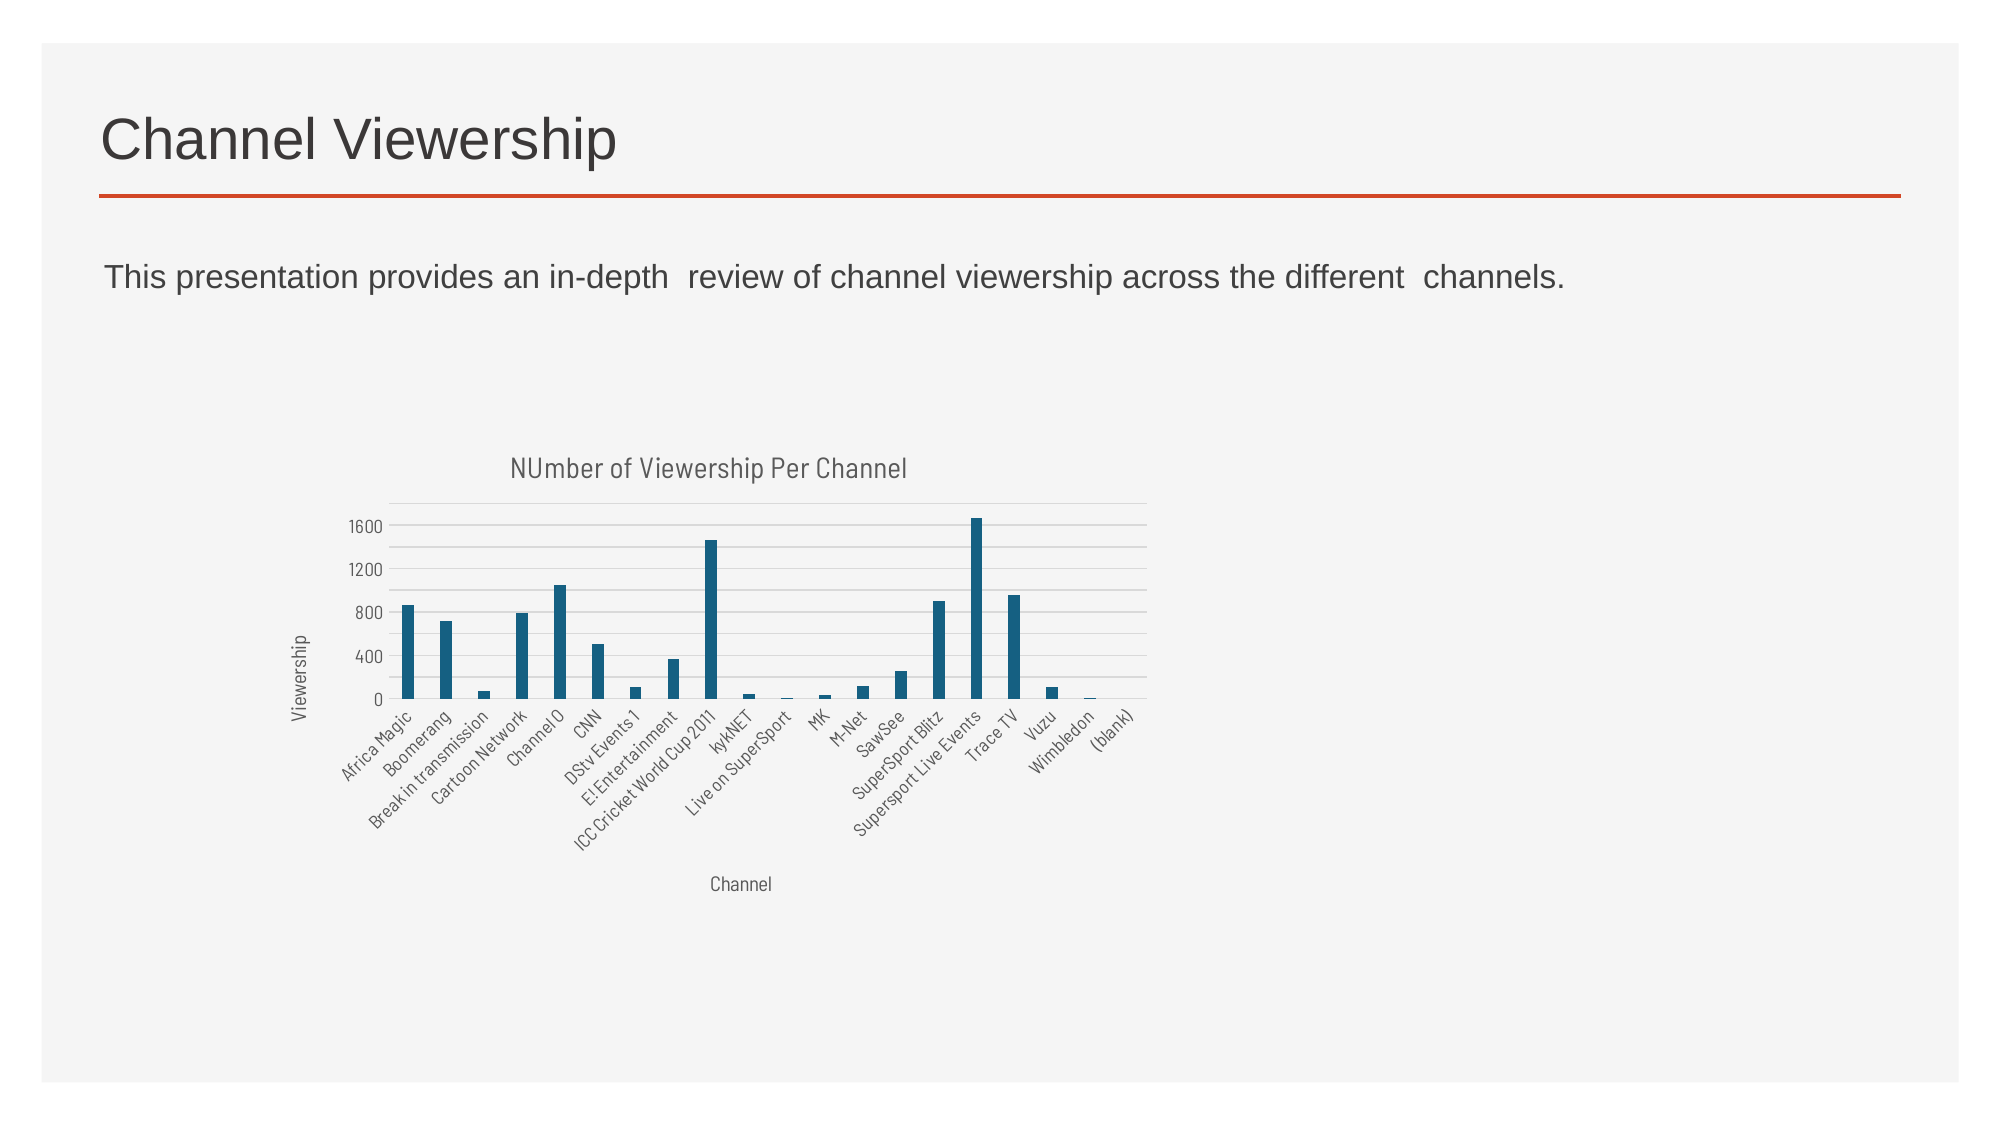

# Channel Viewership
This presentation provides an in-depth  review of channel viewership across the different  channels.

### Chart: NUmber of Viewership Per Channel

| Category | Total |
|---|---|
| Africa Magic | 859.0 |
| Boomerang | 714.0 |
| Break in transmission | 66.0 |
| Cartoon Network | 793.0 |
| Channel O | 1050.0 |
| CNN | 505.0 |
| DStv Events 1 | 107.0 |
| E! Entertainment | 367.0 |
| ICC Cricket World Cup 2011 | 1465.0 |
| kykNET | 45.0 |
| Live on SuperSport | 2.0 |
| MK | 32.0 |
| M-Net | 116.0 |
| SawSee | 255.0 |
| SuperSport Blitz | 896.0 |
| Supersport Live Events | 1662.0 |
| Trace TV | 952.0 |
| Vuzu | 111.0 |
| Wimbledon | 3.0 |
| (blank) | None |